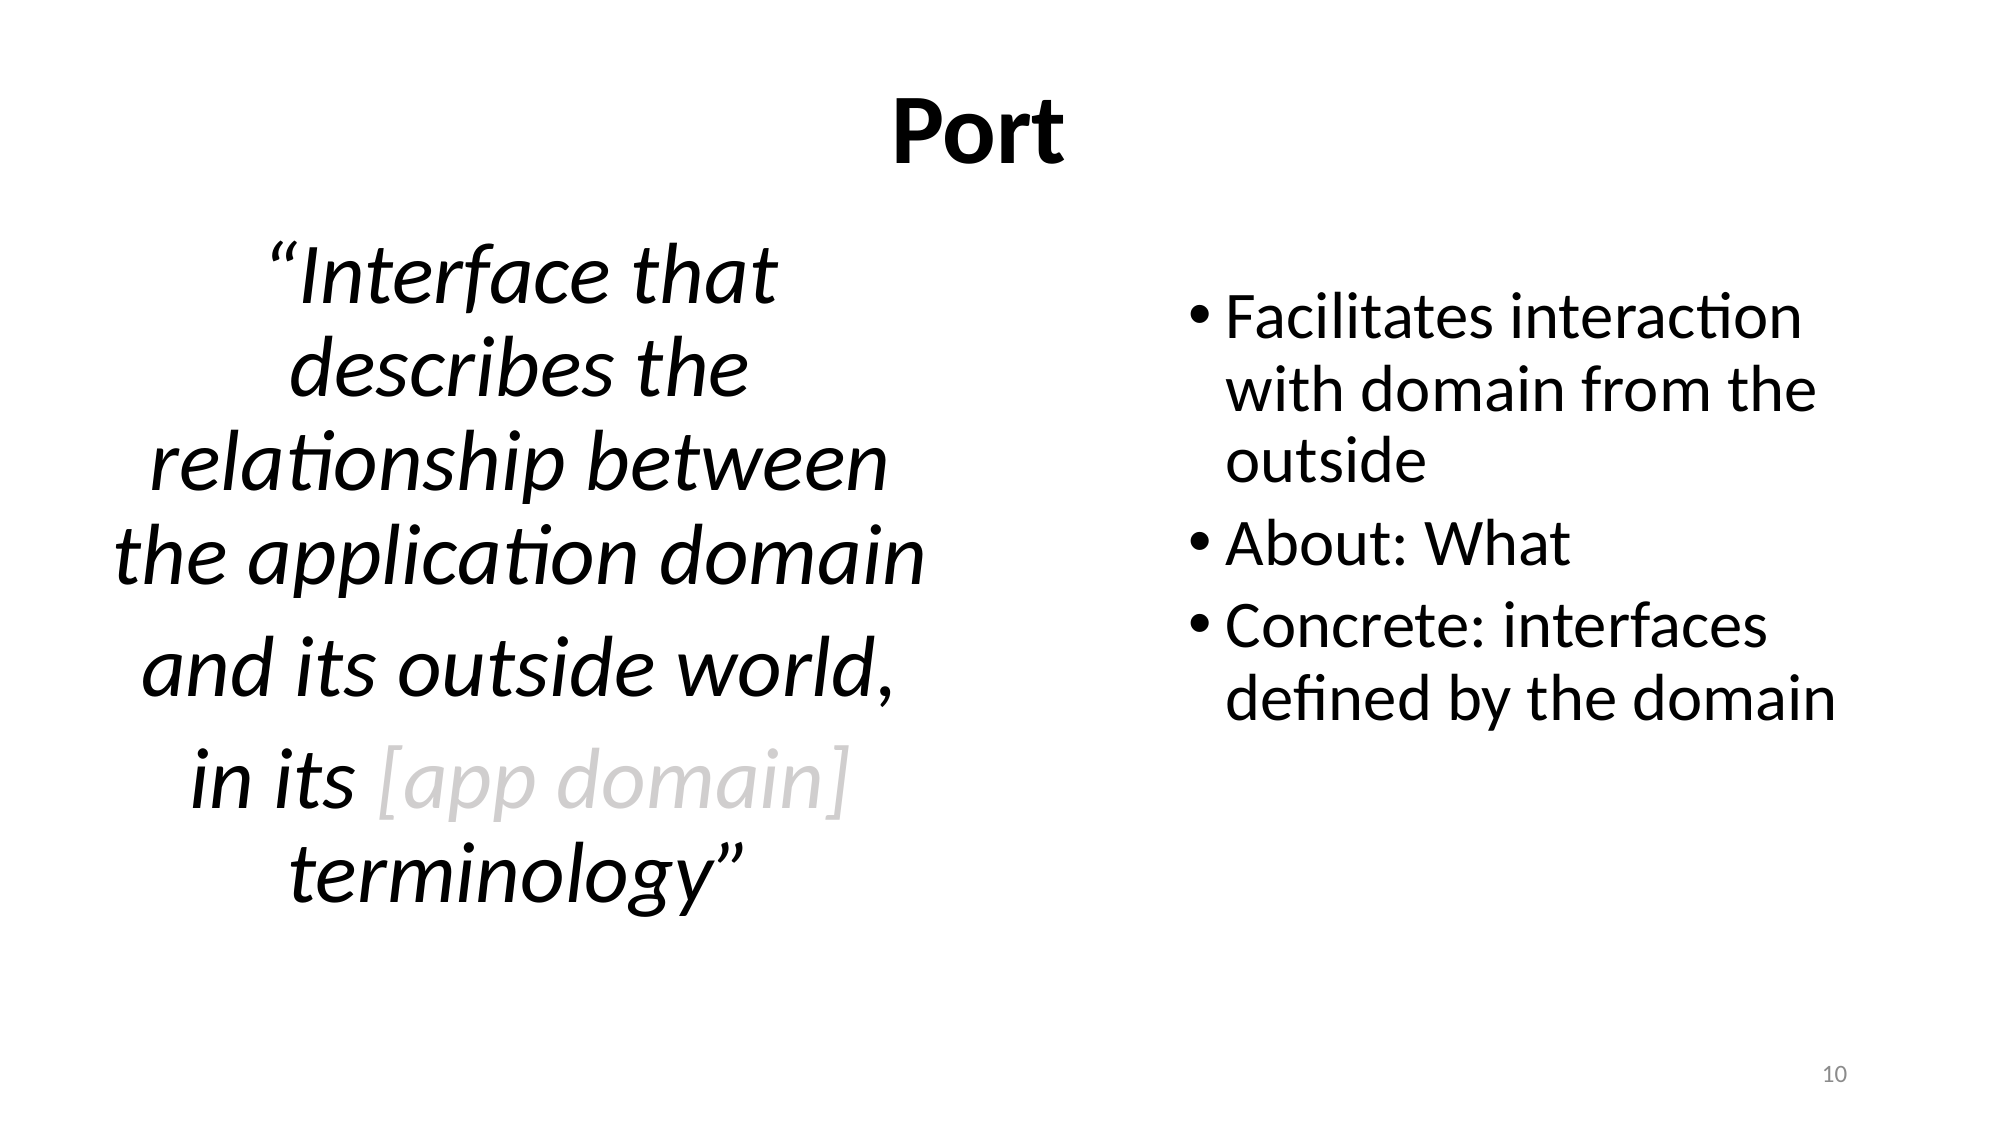

Port
“Interface that describes the relationship between the application domain
and its outside world,
in its [app domain] terminology”
Facilitates interaction with domain from the outside
About: What
Concrete: interfaces defined by the domain

10